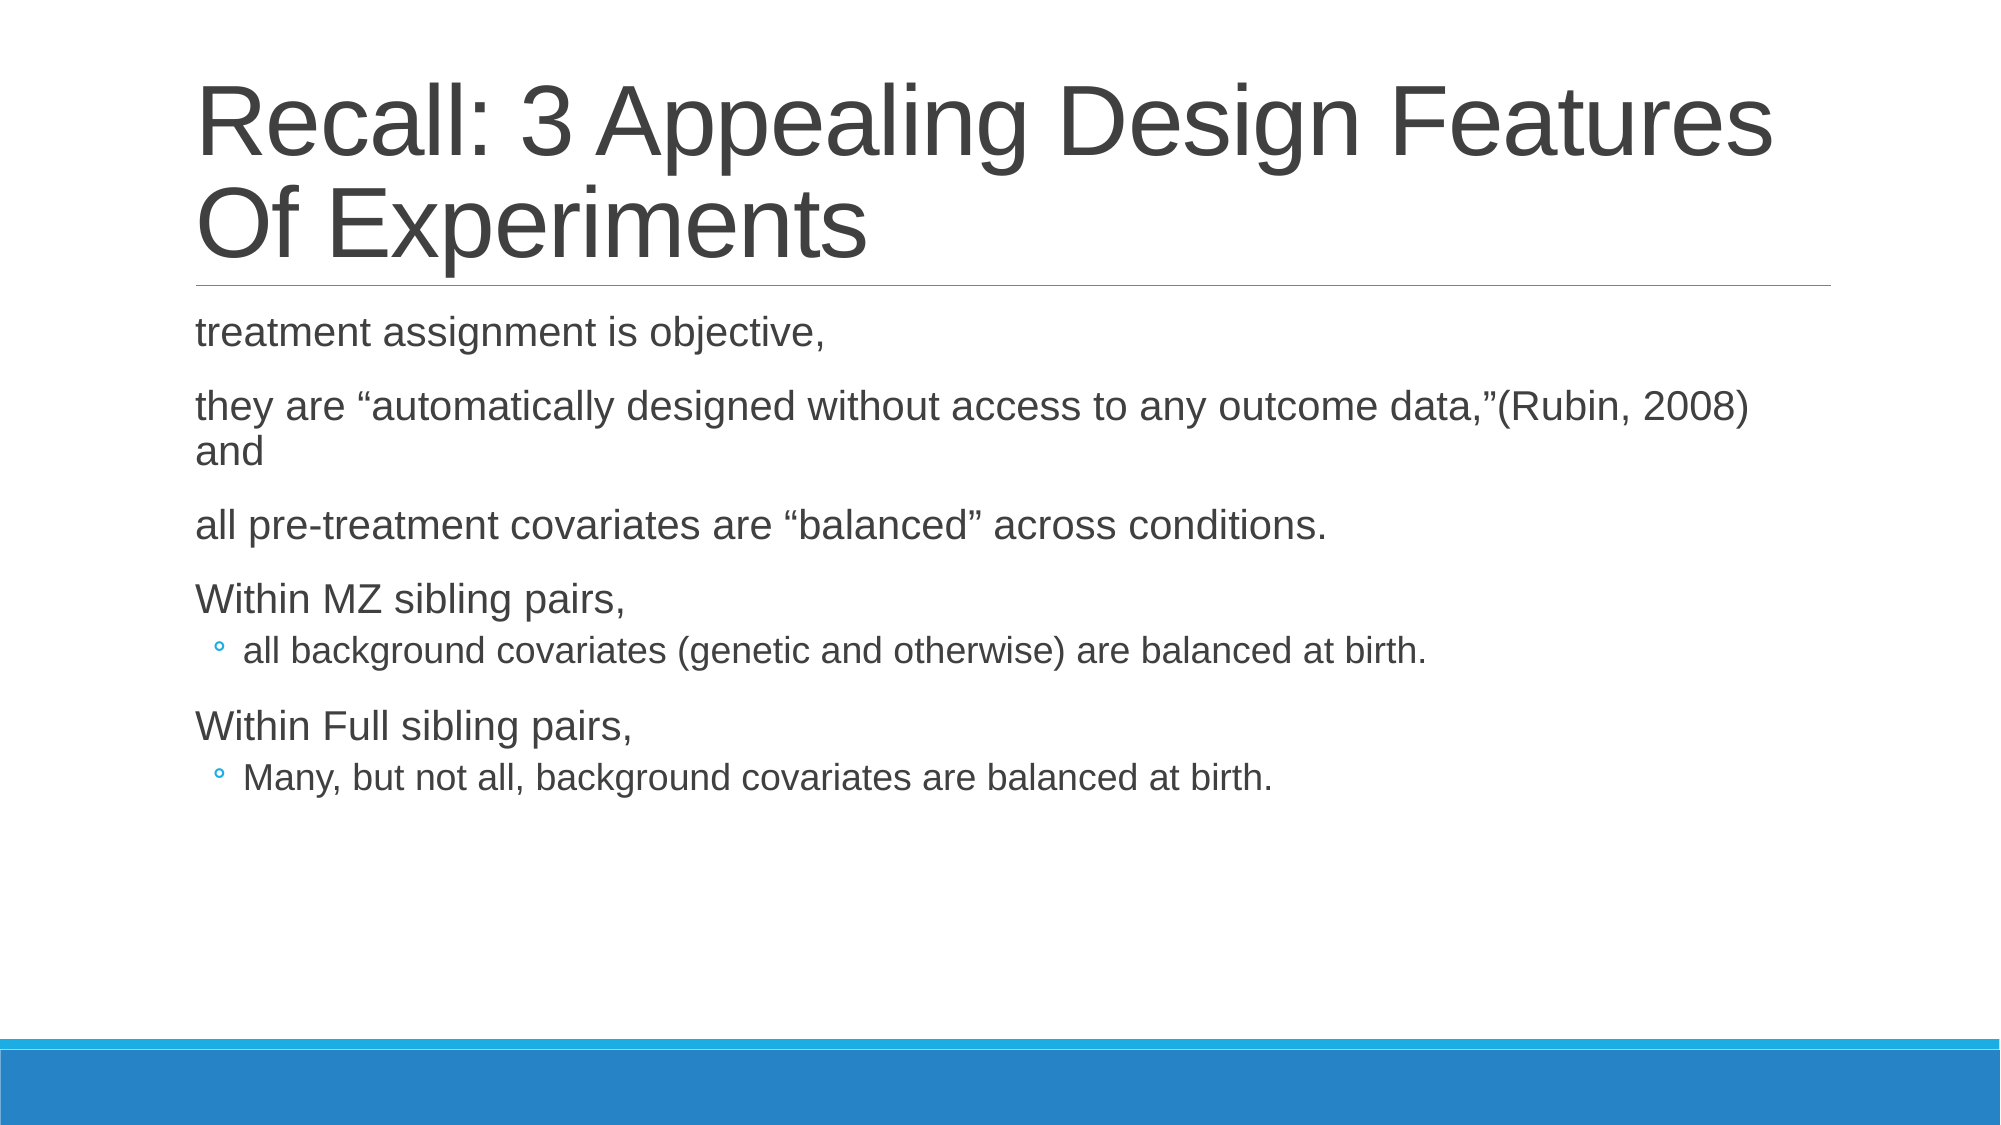

# Recall: 3 Appealing Design Features Of Experiments
treatment assignment is objective,
they are “automatically designed without access to any outcome data,”(Rubin, 2008) and
all pre-treatment covariates are “balanced” across conditions.
Within MZ sibling pairs,
all background covariates (genetic and otherwise) are balanced at birth.
Within Full sibling pairs,
Many, but not all, background covariates are balanced at birth.